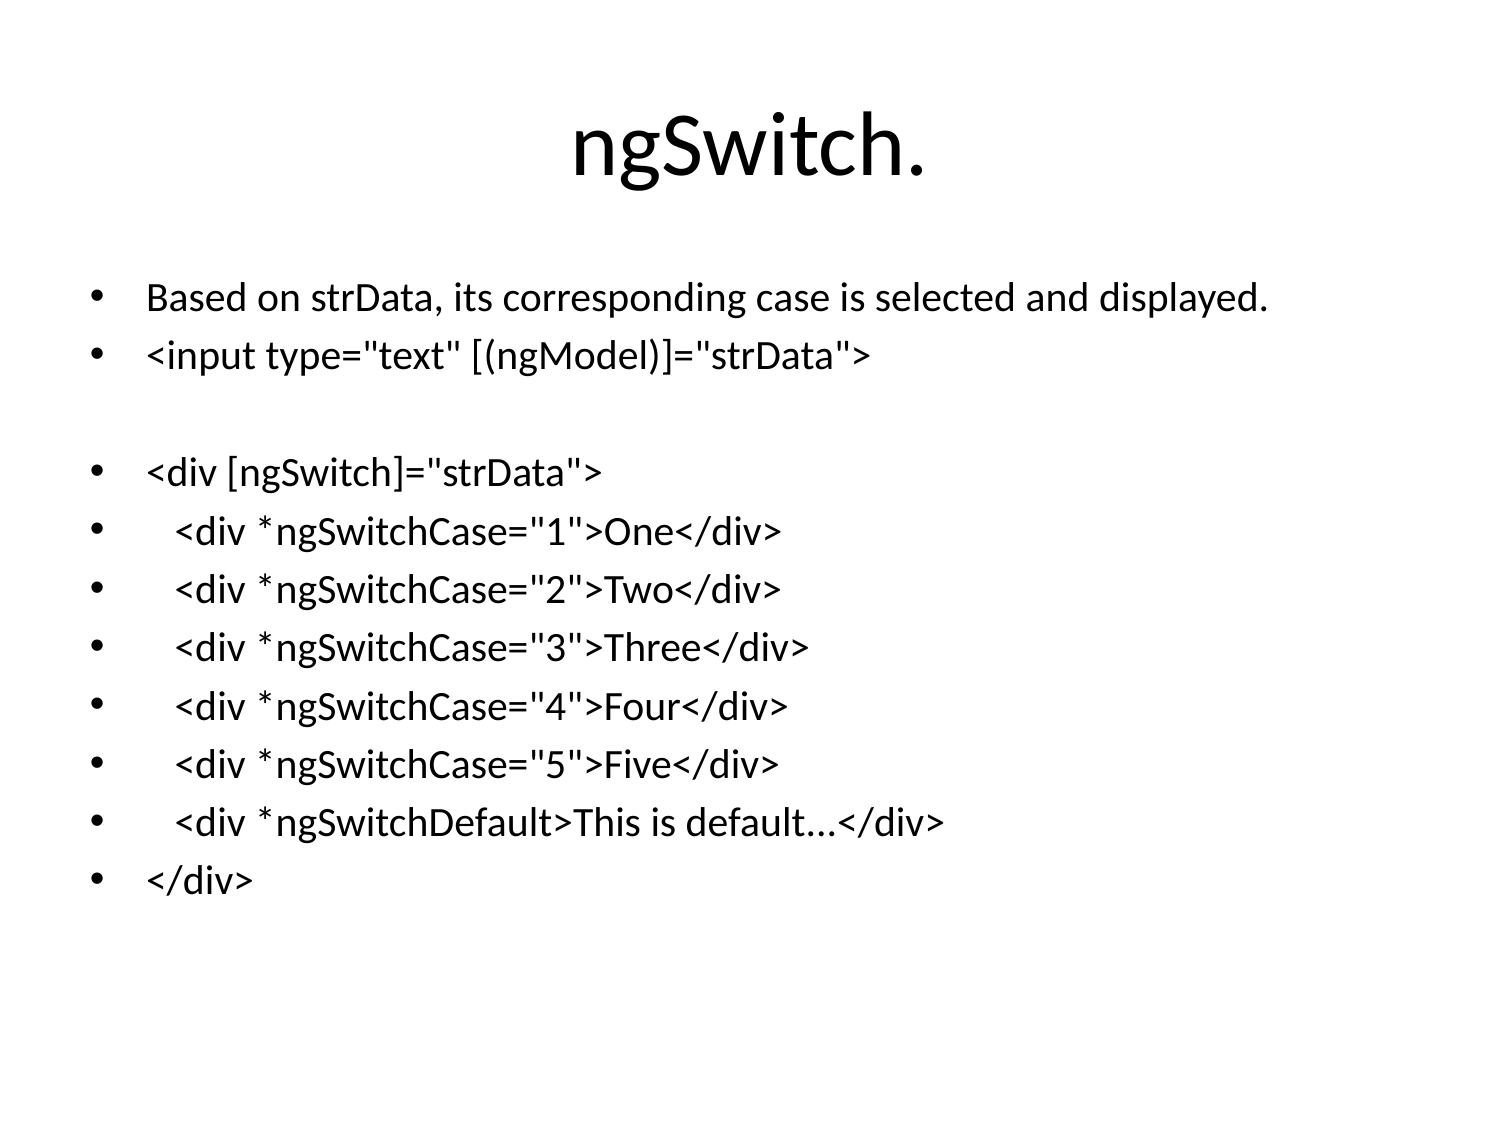

# ngSwitch.
Based on strData, its corresponding case is selected and displayed.
<input type="text" [(ngModel)]="strData">

<div [ngSwitch]="strData">
   <div *ngSwitchCase="1">One</div>
   <div *ngSwitchCase="2">Two</div>
   <div *ngSwitchCase="3">Three</div>
   <div *ngSwitchCase="4">Four</div>
   <div *ngSwitchCase="5">Five</div>
   <div *ngSwitchDefault>This is default...</div>
</div>